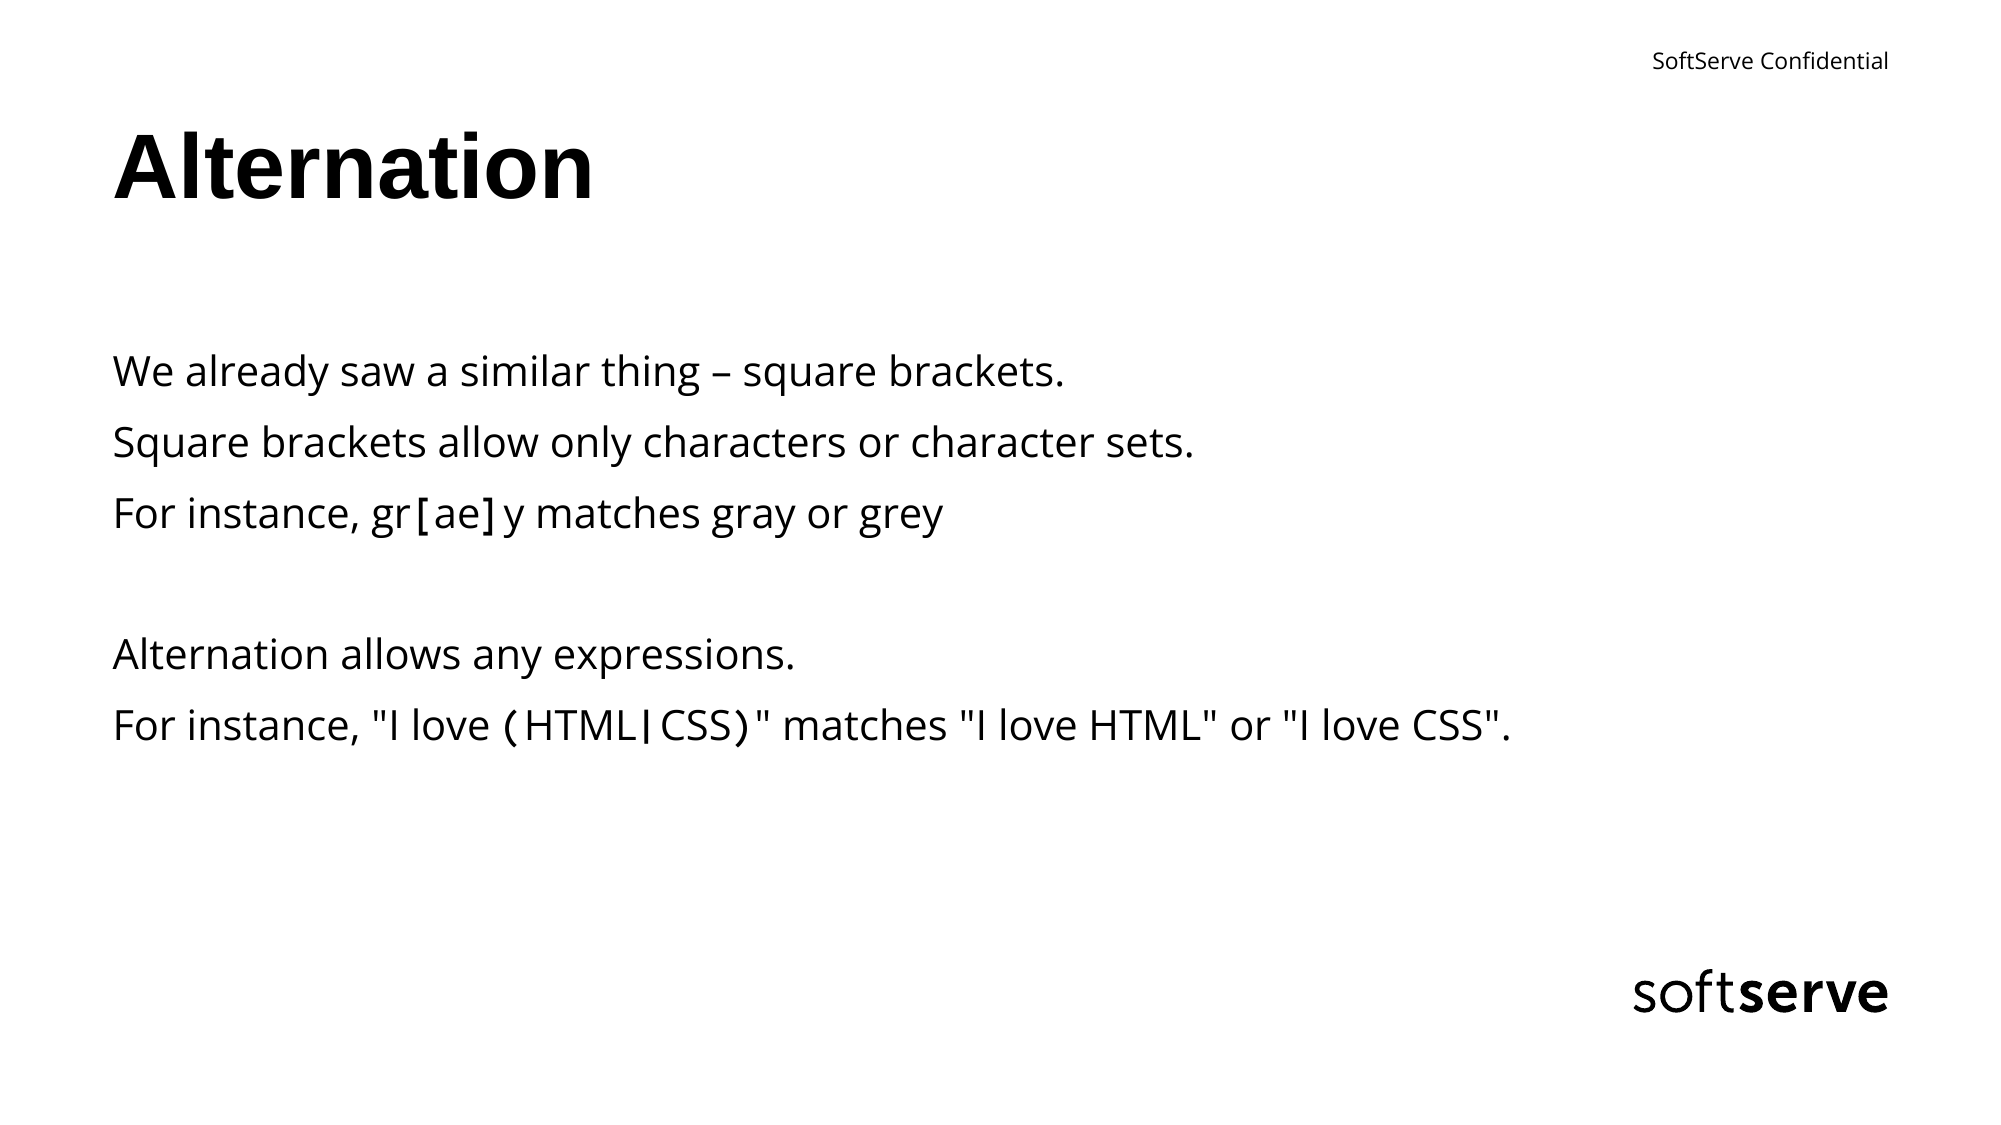

# Alternation
We already saw a similar thing – square brackets.
Square brackets allow only characters or character sets.
For instance, gr[ae]y matches gray or grey

Alternation allows any expressions.
For instance, "I love (HTML|CSS)" matches "I love HTML" or "I love CSS".